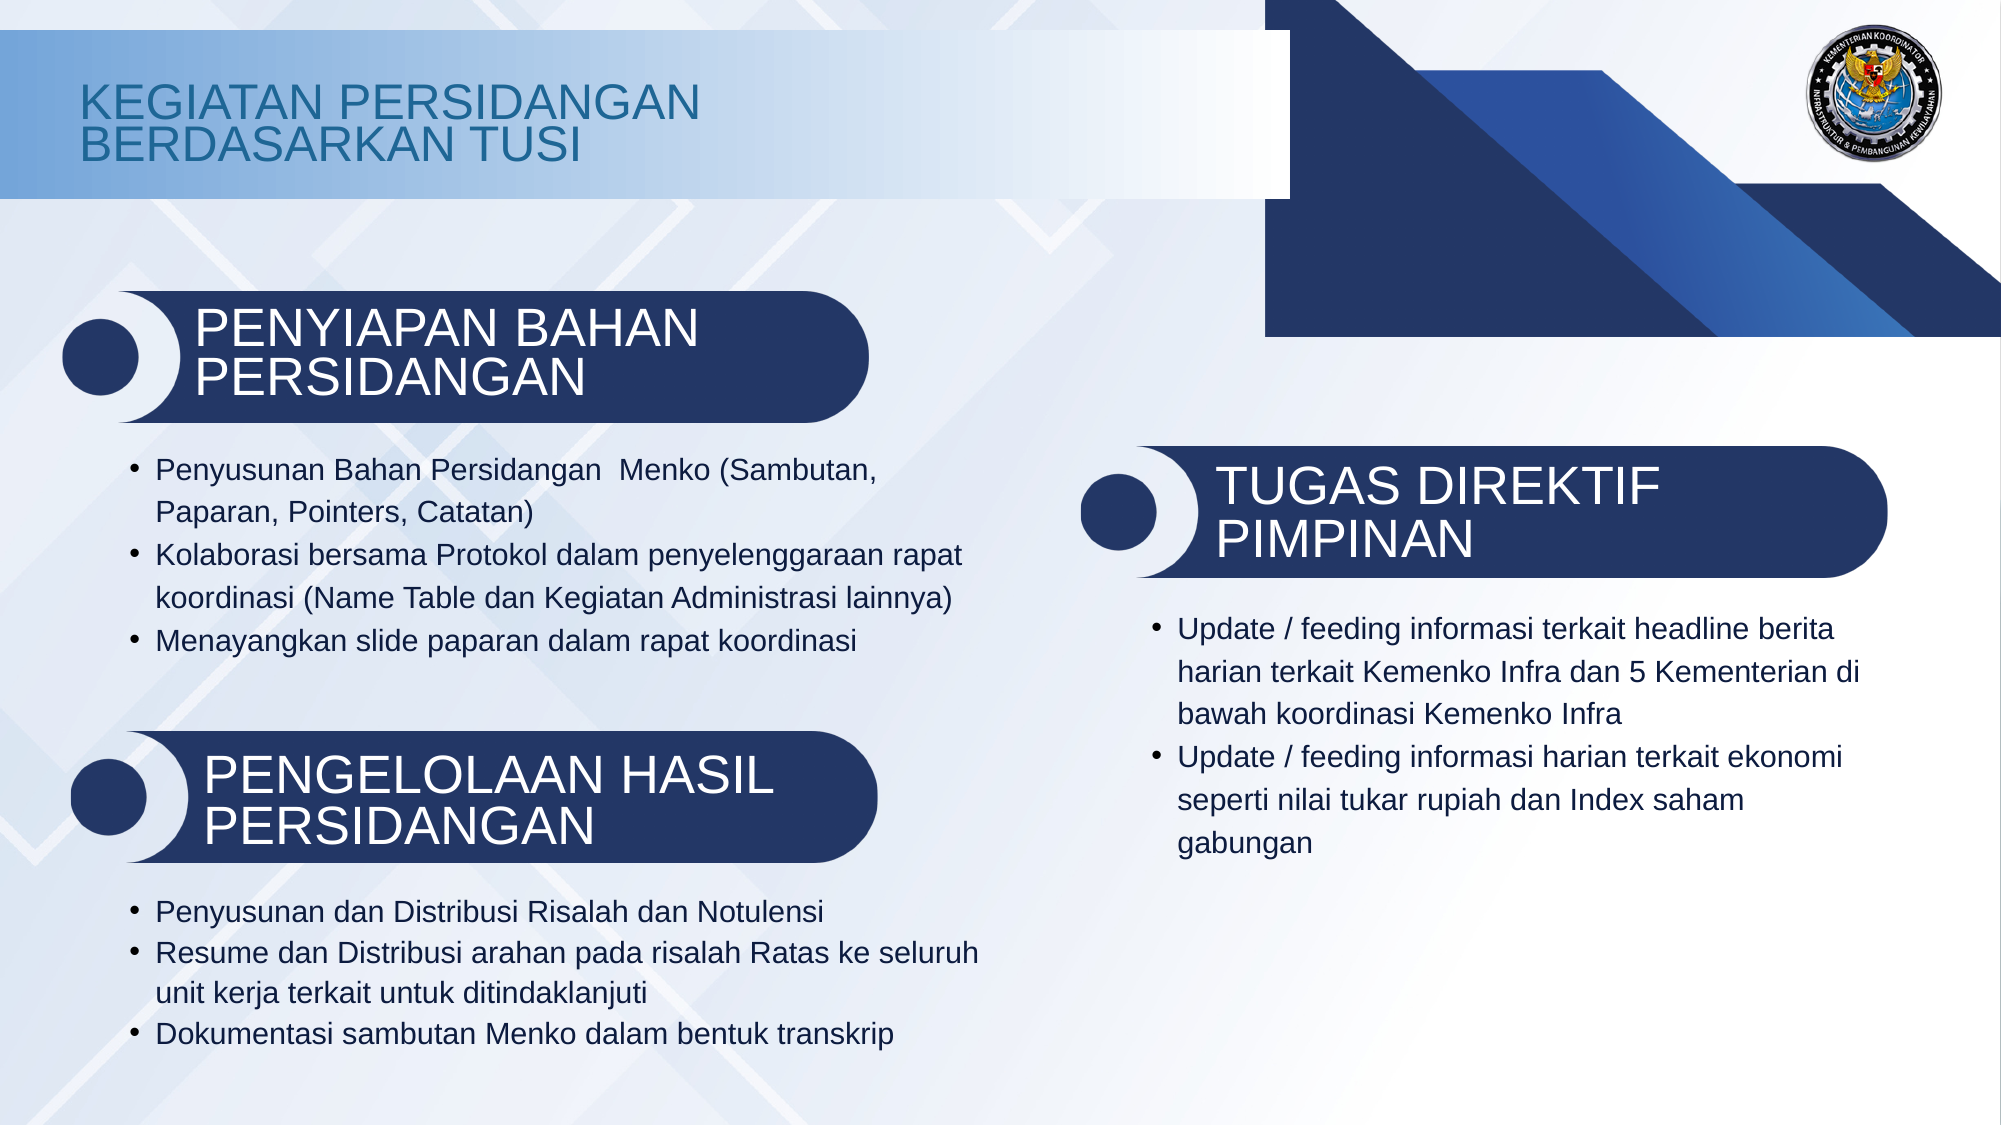

KEGIATAN PERSIDANGAN
BERDASARKAN TUSI

PENYIAPAN BAHAN PERSIDANGAN
Penyusunan Bahan Persidangan  Menko (Sambutan, Paparan, Pointers, Catatan)
Kolaborasi bersama Protokol dalam penyelenggaraan rapat koordinasi (Name Table dan Kegiatan Administrasi lainnya)
Menayangkan slide paparan dalam rapat koordinasi

TUGAS DIREKTIF PIMPINAN
Update / feeding informasi terkait headline berita harian terkait Kemenko Infra dan 5 Kementerian di bawah koordinasi Kemenko Infra
Update / feeding informasi harian terkait ekonomi seperti nilai tukar rupiah dan Index saham gabungan

PENGELOLAAN HASIL PERSIDANGAN
Penyusunan dan Distribusi Risalah dan Notulensi
Resume dan Distribusi arahan pada risalah Ratas ke seluruh unit kerja terkait untuk ditindaklanjuti
Dokumentasi sambutan Menko dalam bentuk transkrip